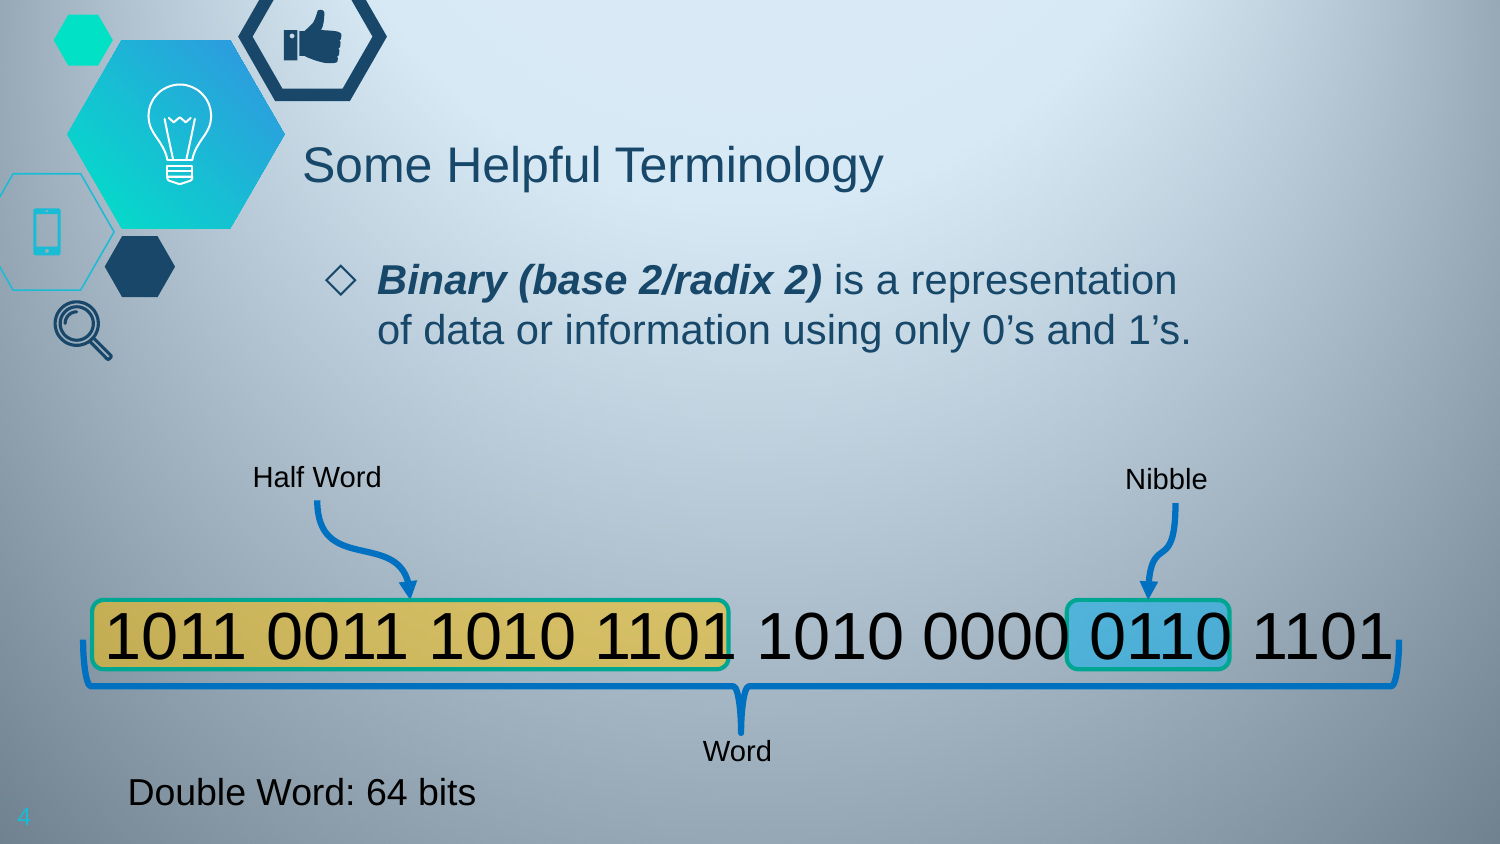

# Some Helpful Terminology
Binary (base 2/radix 2) is a representation of data or information using only 0’s and 1’s.
Half Word

Nibble

1011 0011 1010 1101 1010 0000 0110 1101

Word
Double Word: 64 bits
4